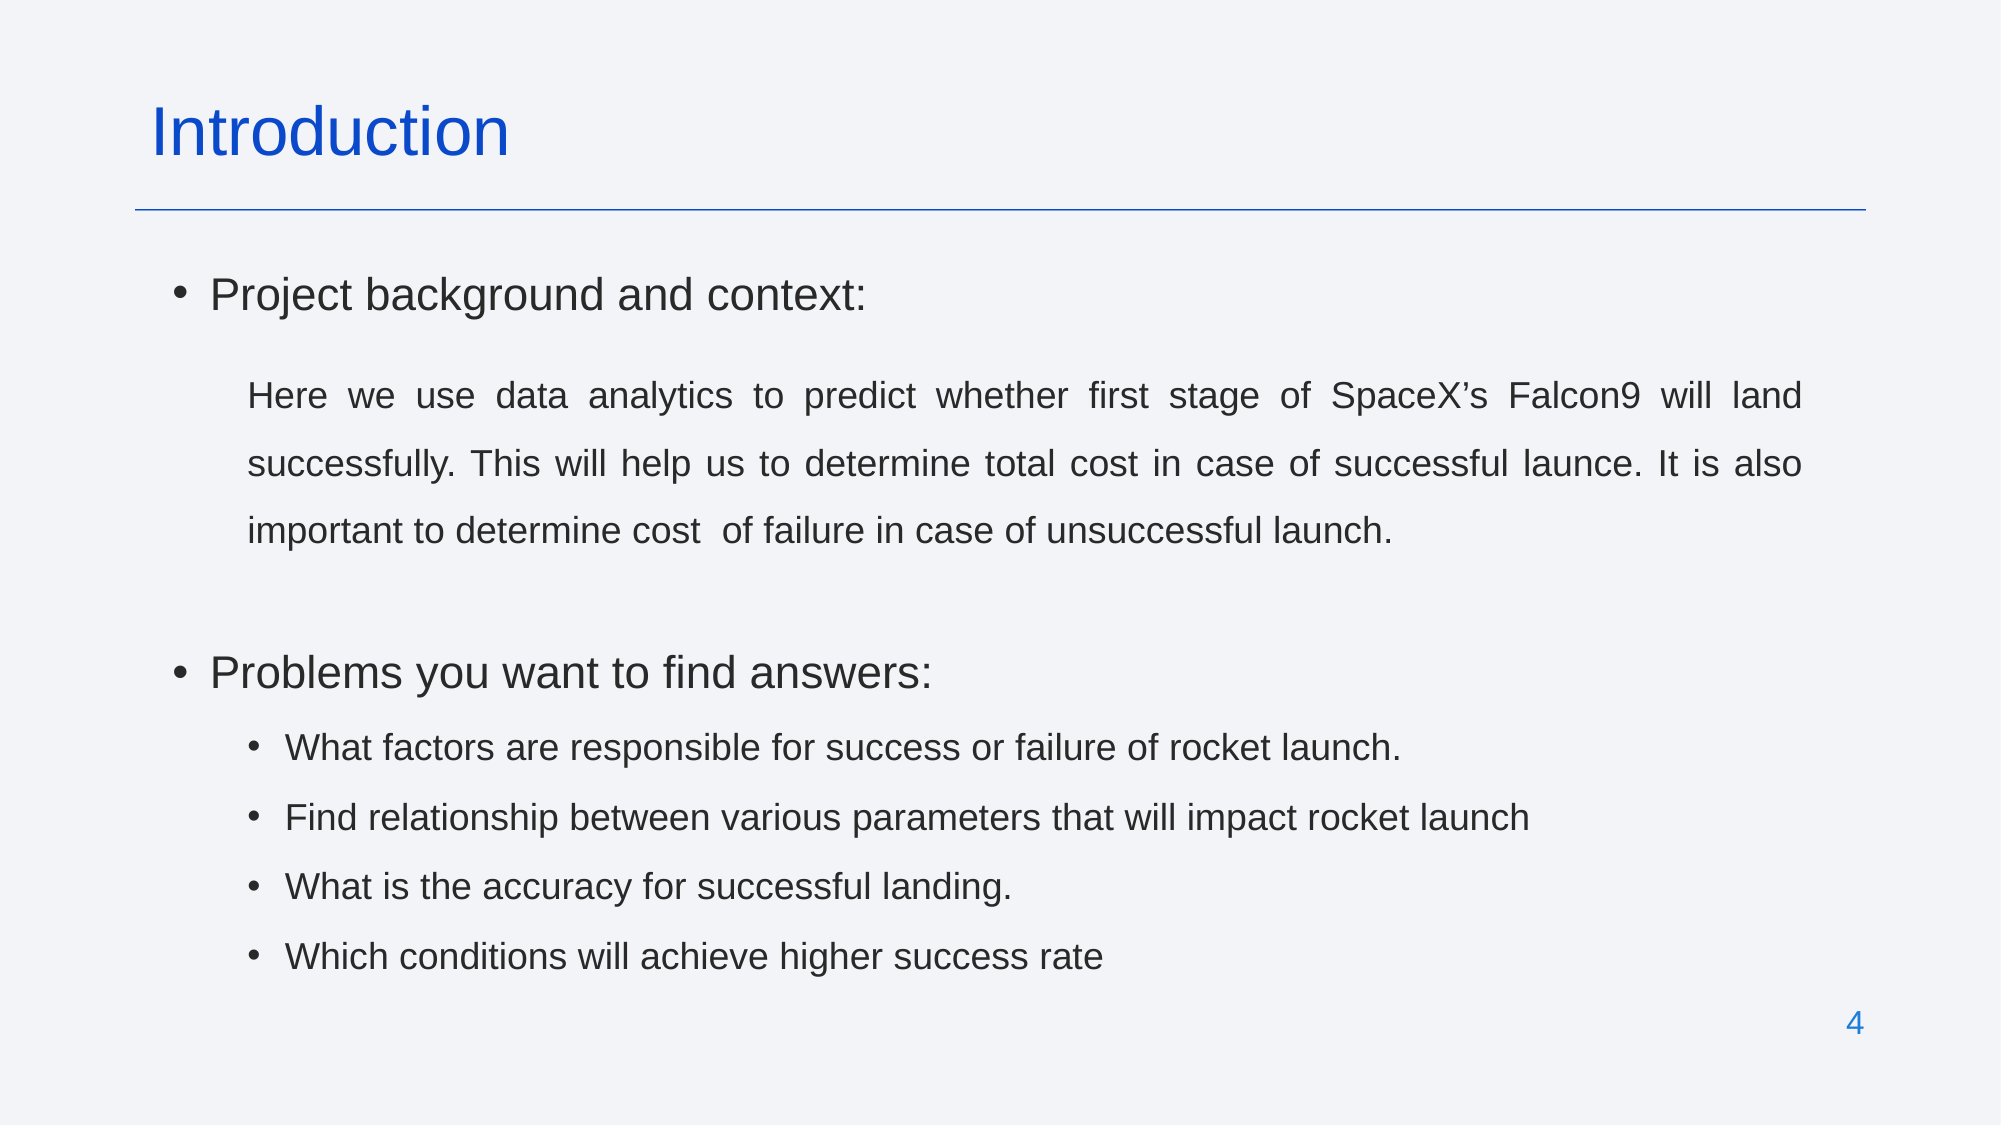

Introduction
Project background and context:
Here we use data analytics to predict whether first stage of SpaceX’s Falcon9 will land successfully. This will help us to determine total cost in case of successful launce. It is also important to determine cost  of failure in case of unsuccessful launch.

Problems you want to find answers:
What factors are responsible for success or failure of rocket launch.
Find relationship between various parameters that will impact rocket launch
What is the accuracy for successful landing.
Which conditions will achieve higher success rate
4